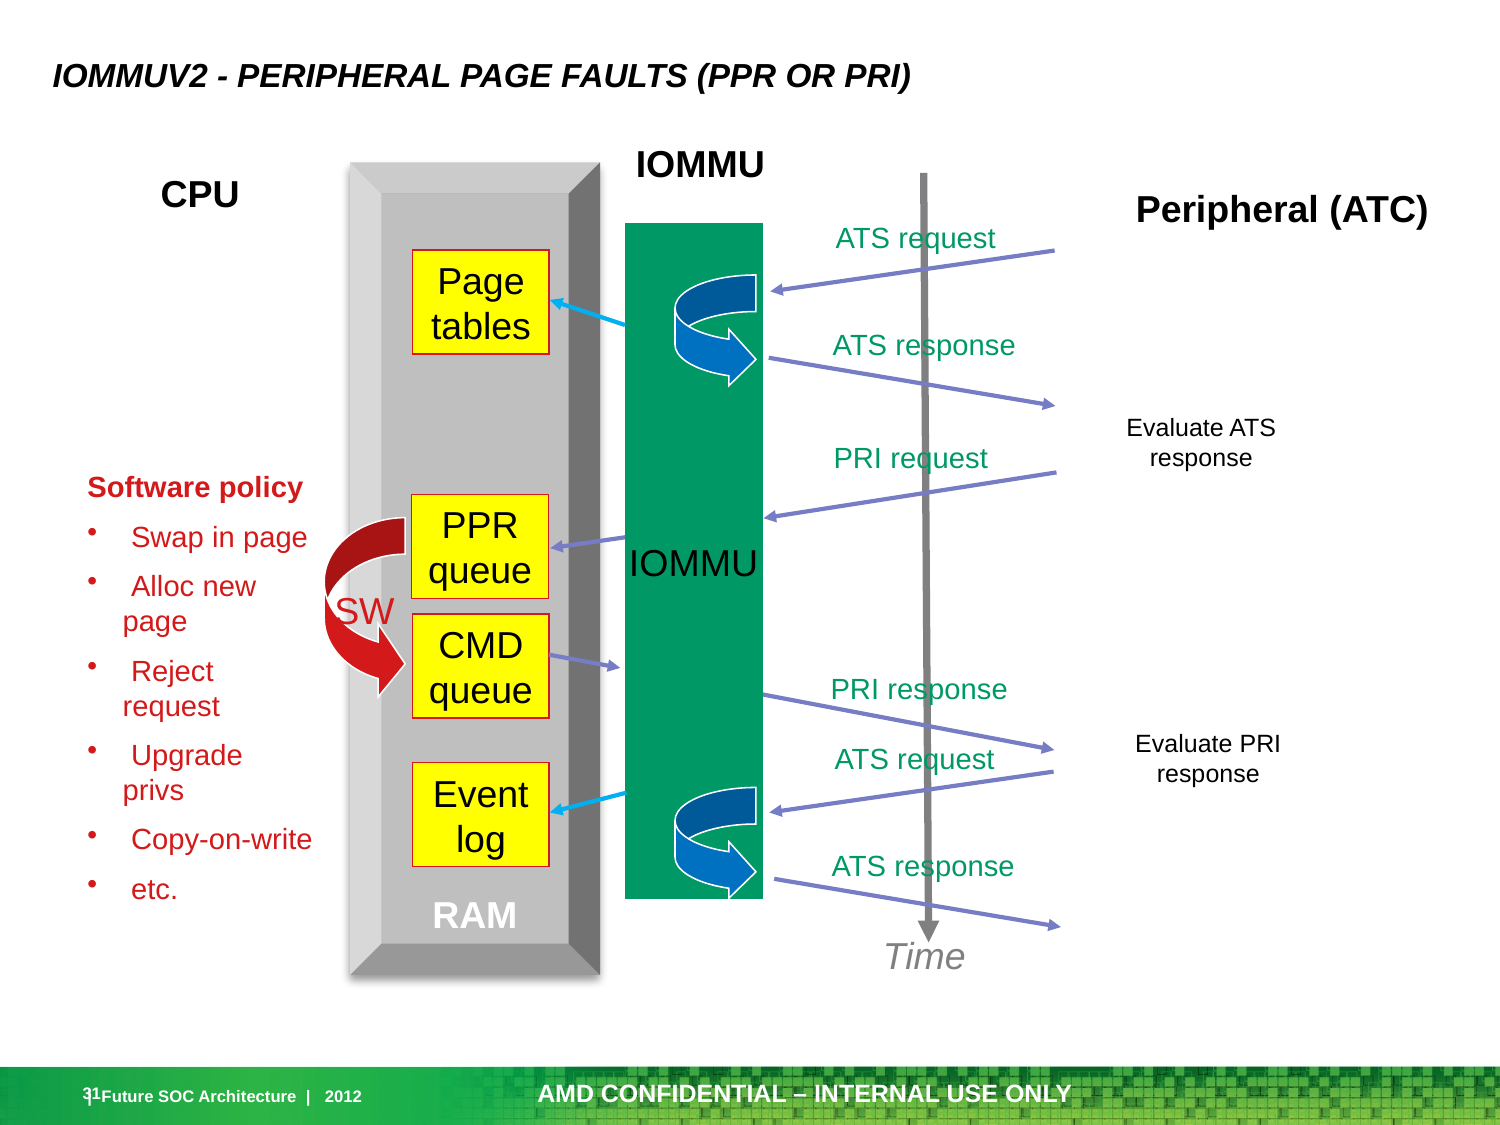

# IOMMUv2 - Peripheral page faults (PPR or PRI)
IOMMU
RAM
CPU

Peripheral (ATC)
ATS request
IOMMU
Page
tables

ATS response

Evaluate ATS
response
PRI request
Software policy
 Swap in page
 Alloc new page
 Reject request
 Upgrade privs
 Copy-on-write
 etc.

PPR
queue
SW

CMD
queue

PRI response
Evaluate PRI
response

ATS request
Event
log

ATS response

Time